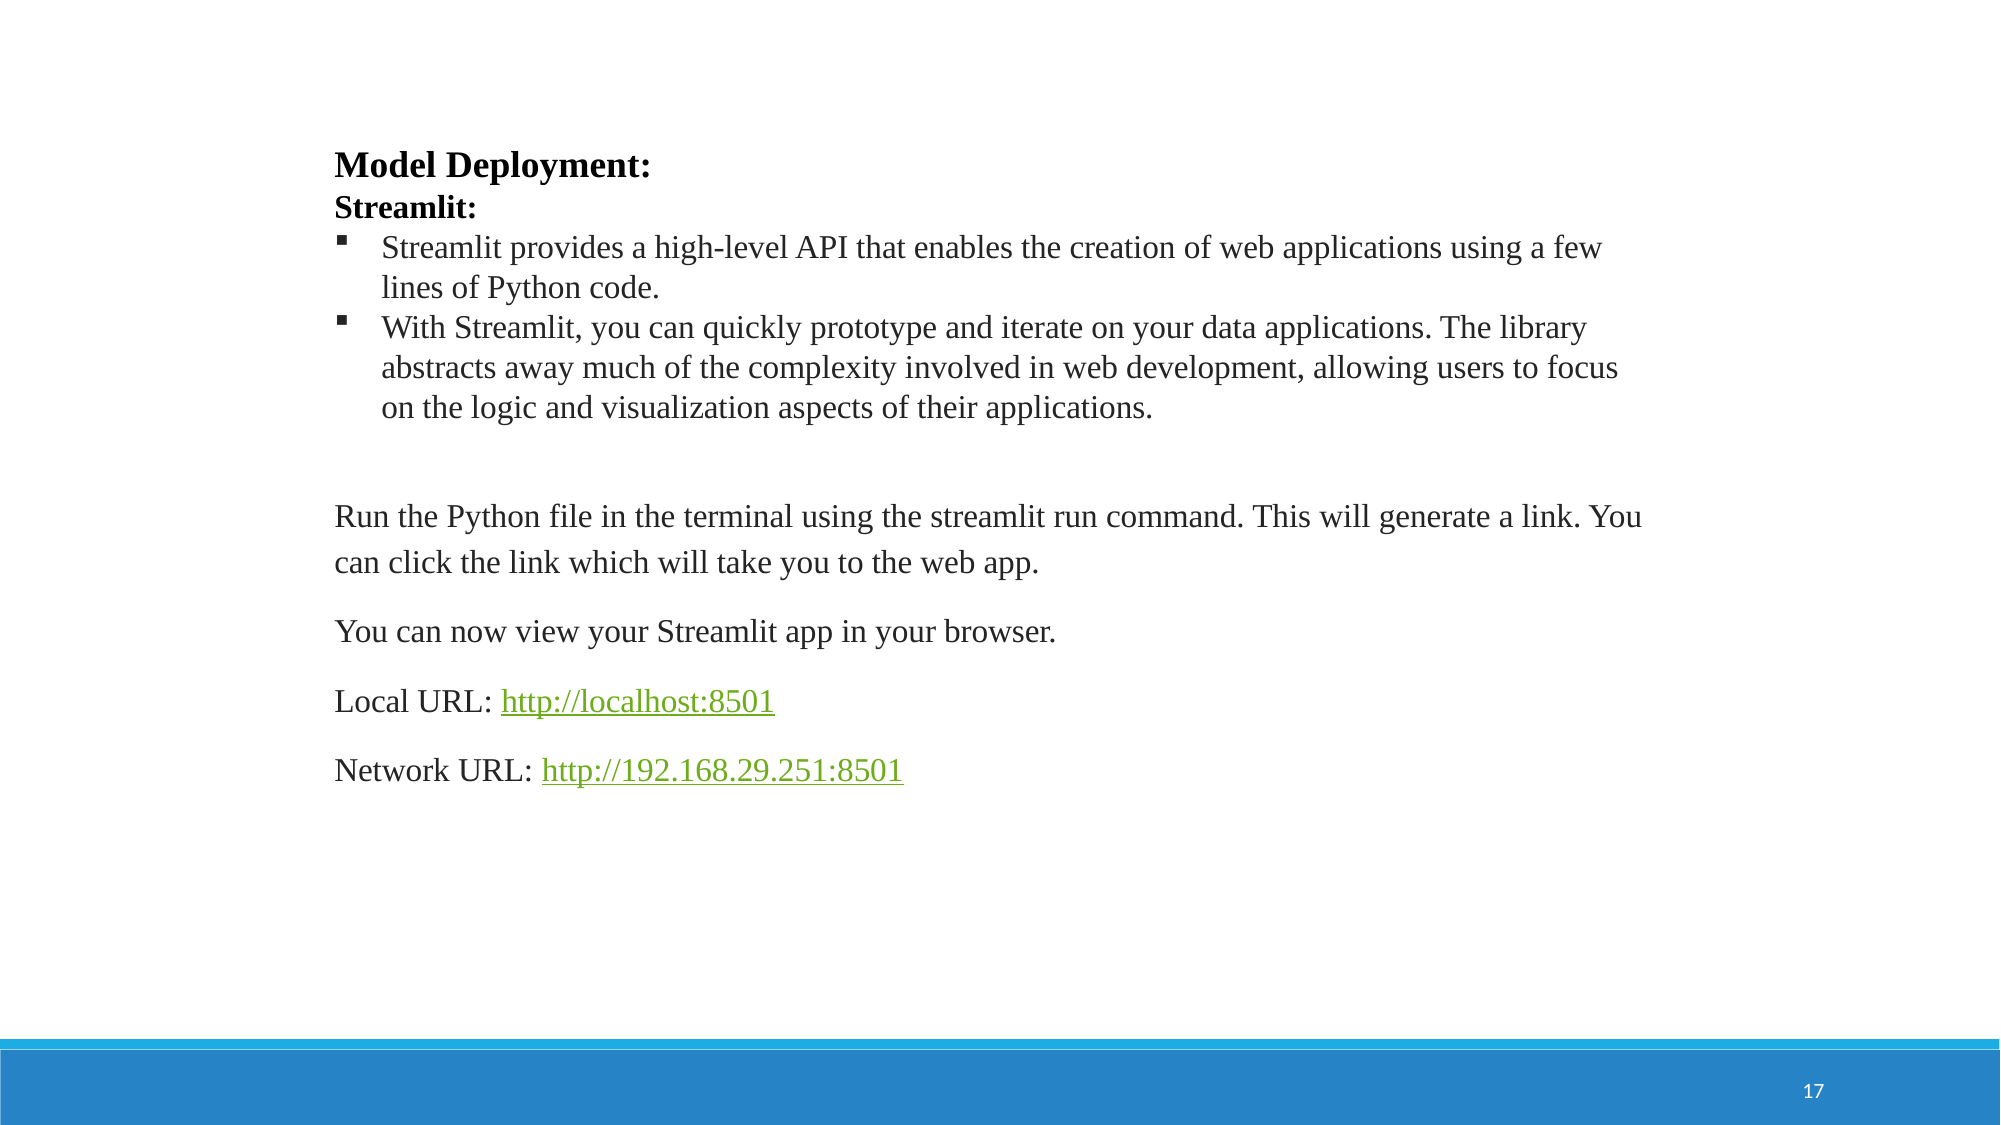

Model Deployment:
Streamlit:
Streamlit provides a high-level API that enables the creation of web applications using a few lines of Python code.
With Streamlit, you can quickly prototype and iterate on your data applications. The library abstracts away much of the complexity involved in web development, allowing users to focus on the logic and visualization aspects of their applications.

Run the Python file in the terminal using the streamlit run command. This will generate a link. You can click the link which will take you to the web app.
You can now view your Streamlit app in your browser.
Local URL: http://localhost:8501
Network URL: http://192.168.29.251:8501

17